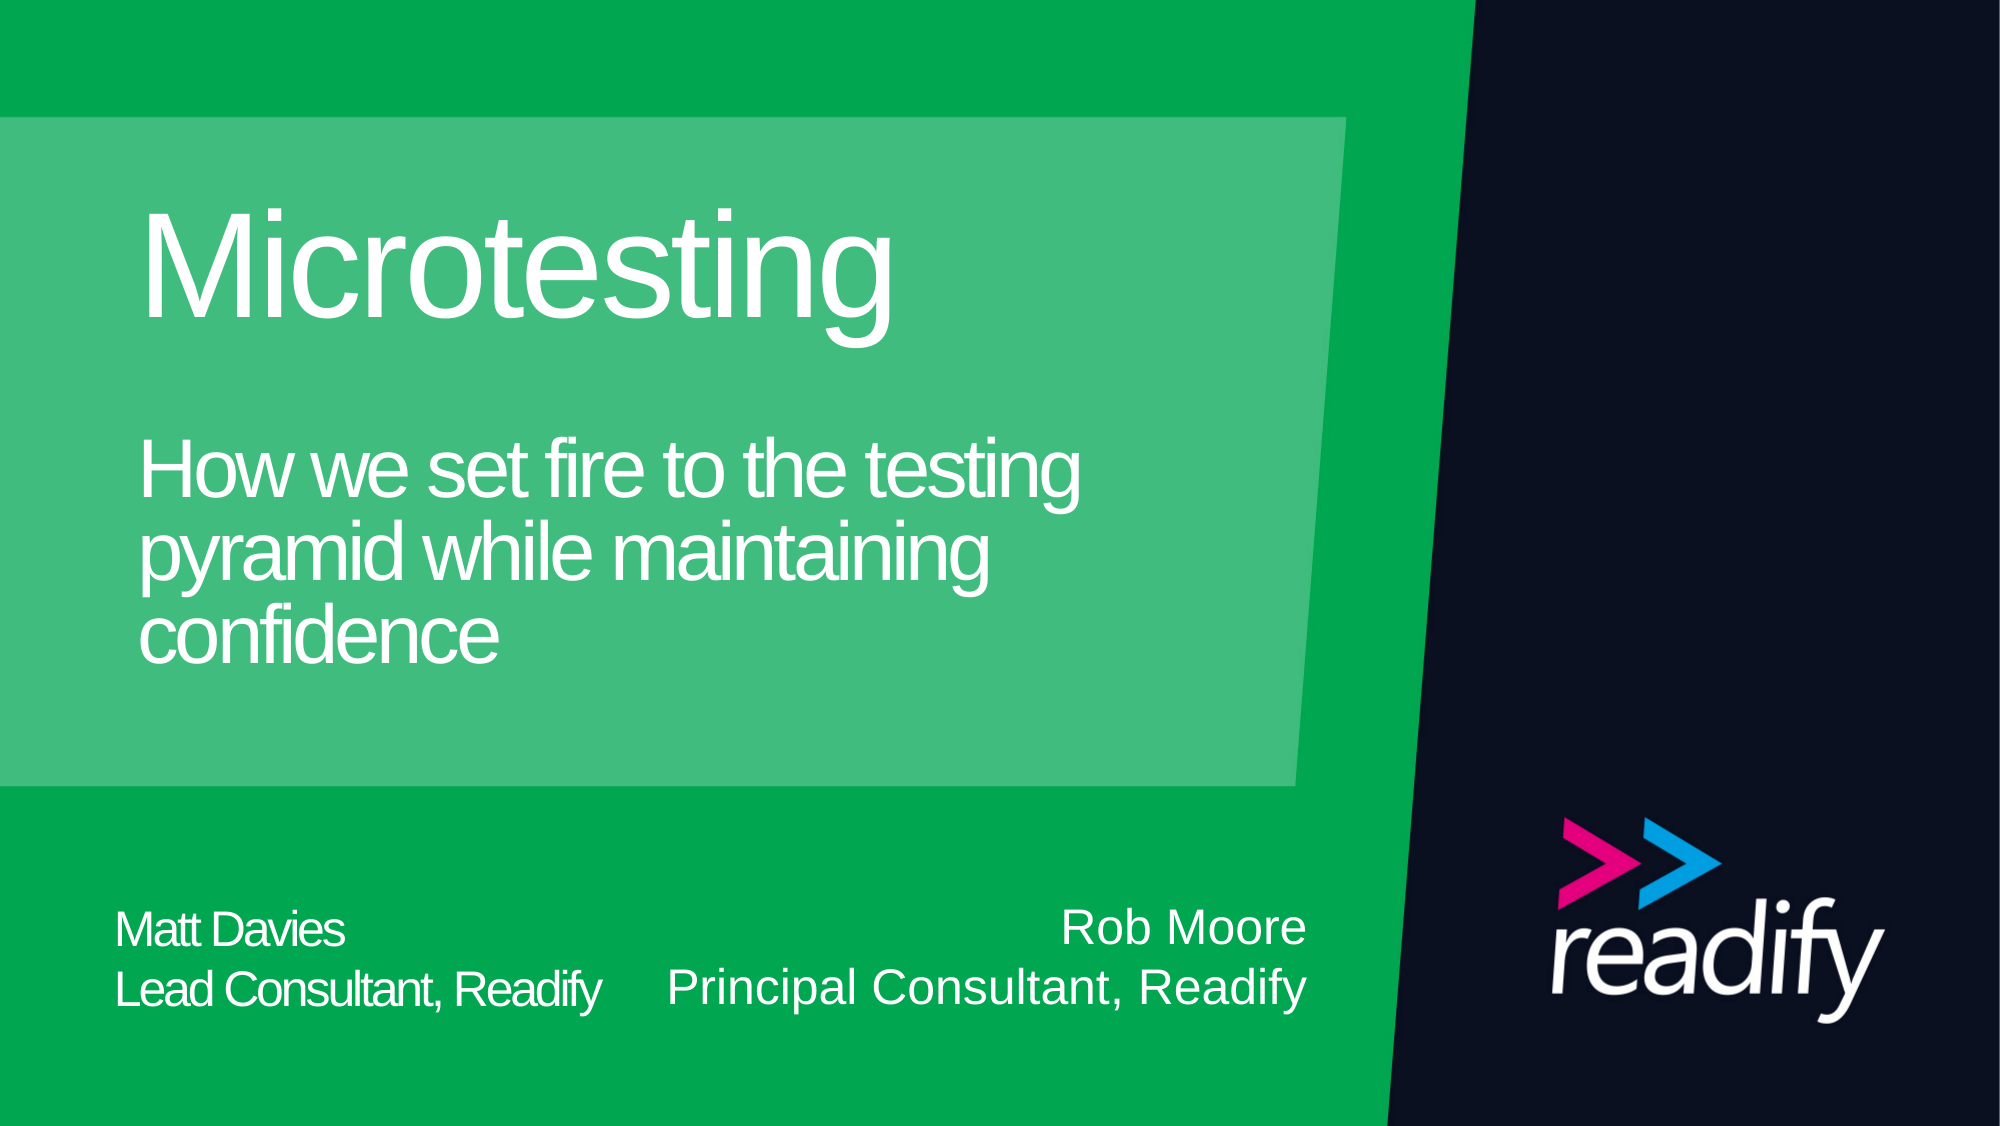

# Microtesting How we set fire to the testing pyramid while maintaining confidence
Rob Moore
Principal Consultant, Readify
Matt Davies
Lead Consultant, Readify